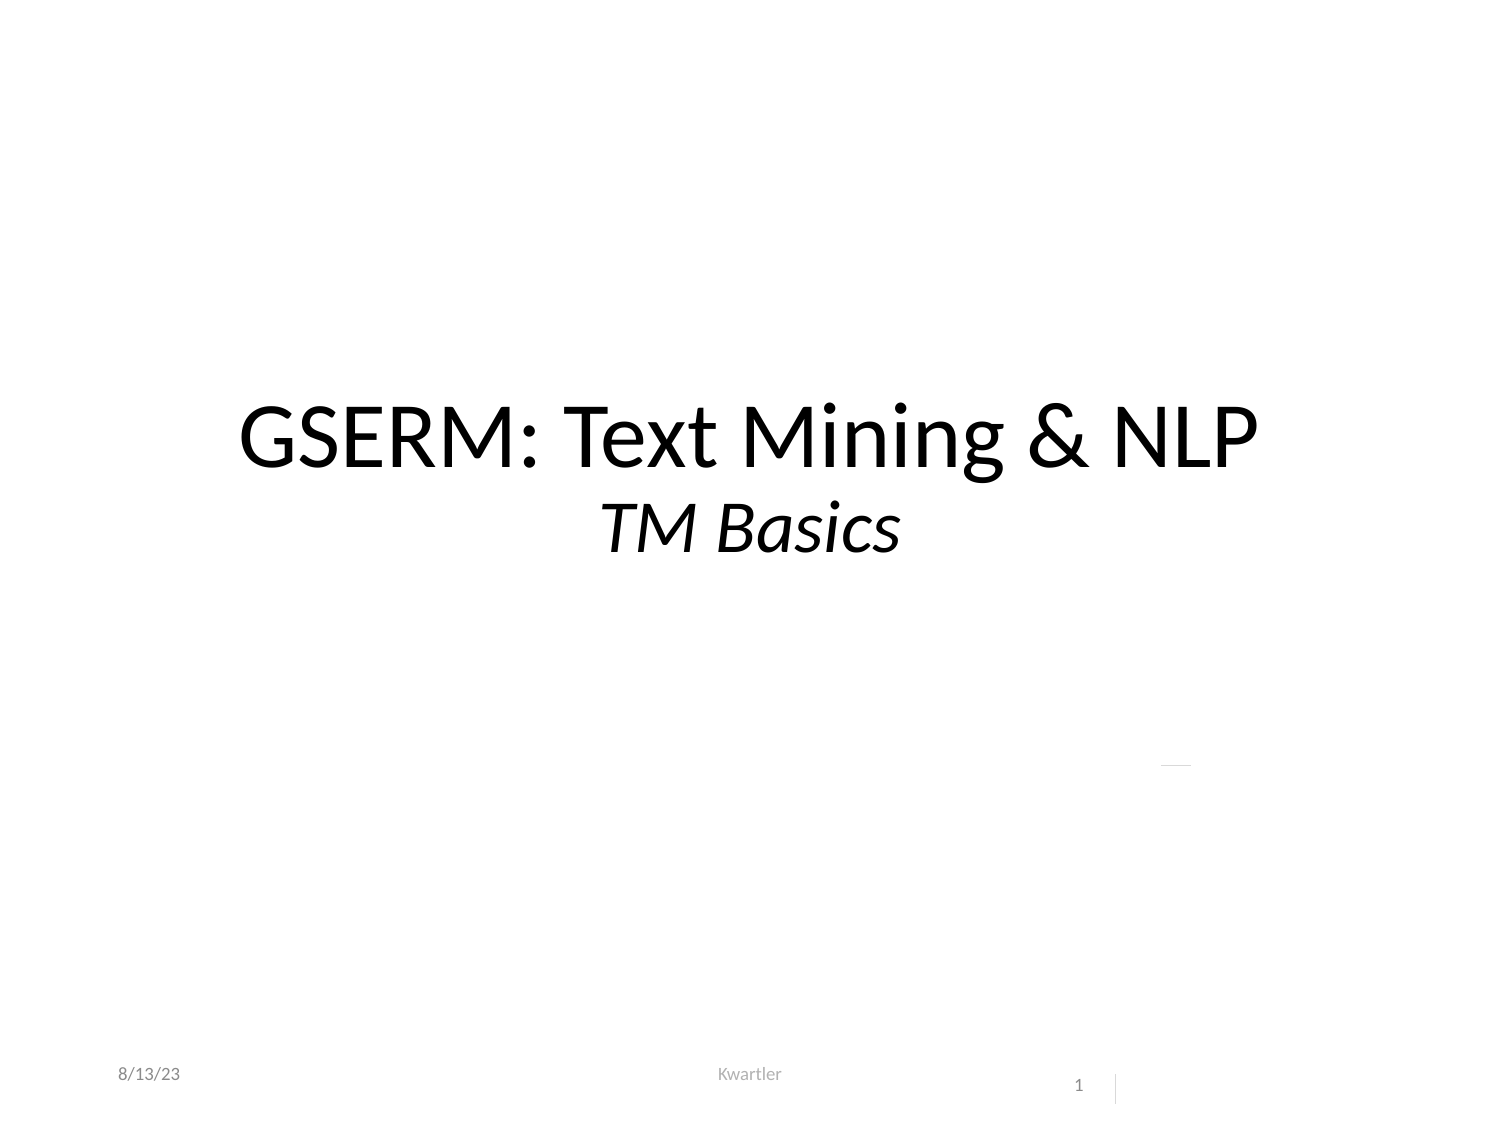

# GSERM: Text Mining & NLP TM Basics
8/13/23
Kwartler
1